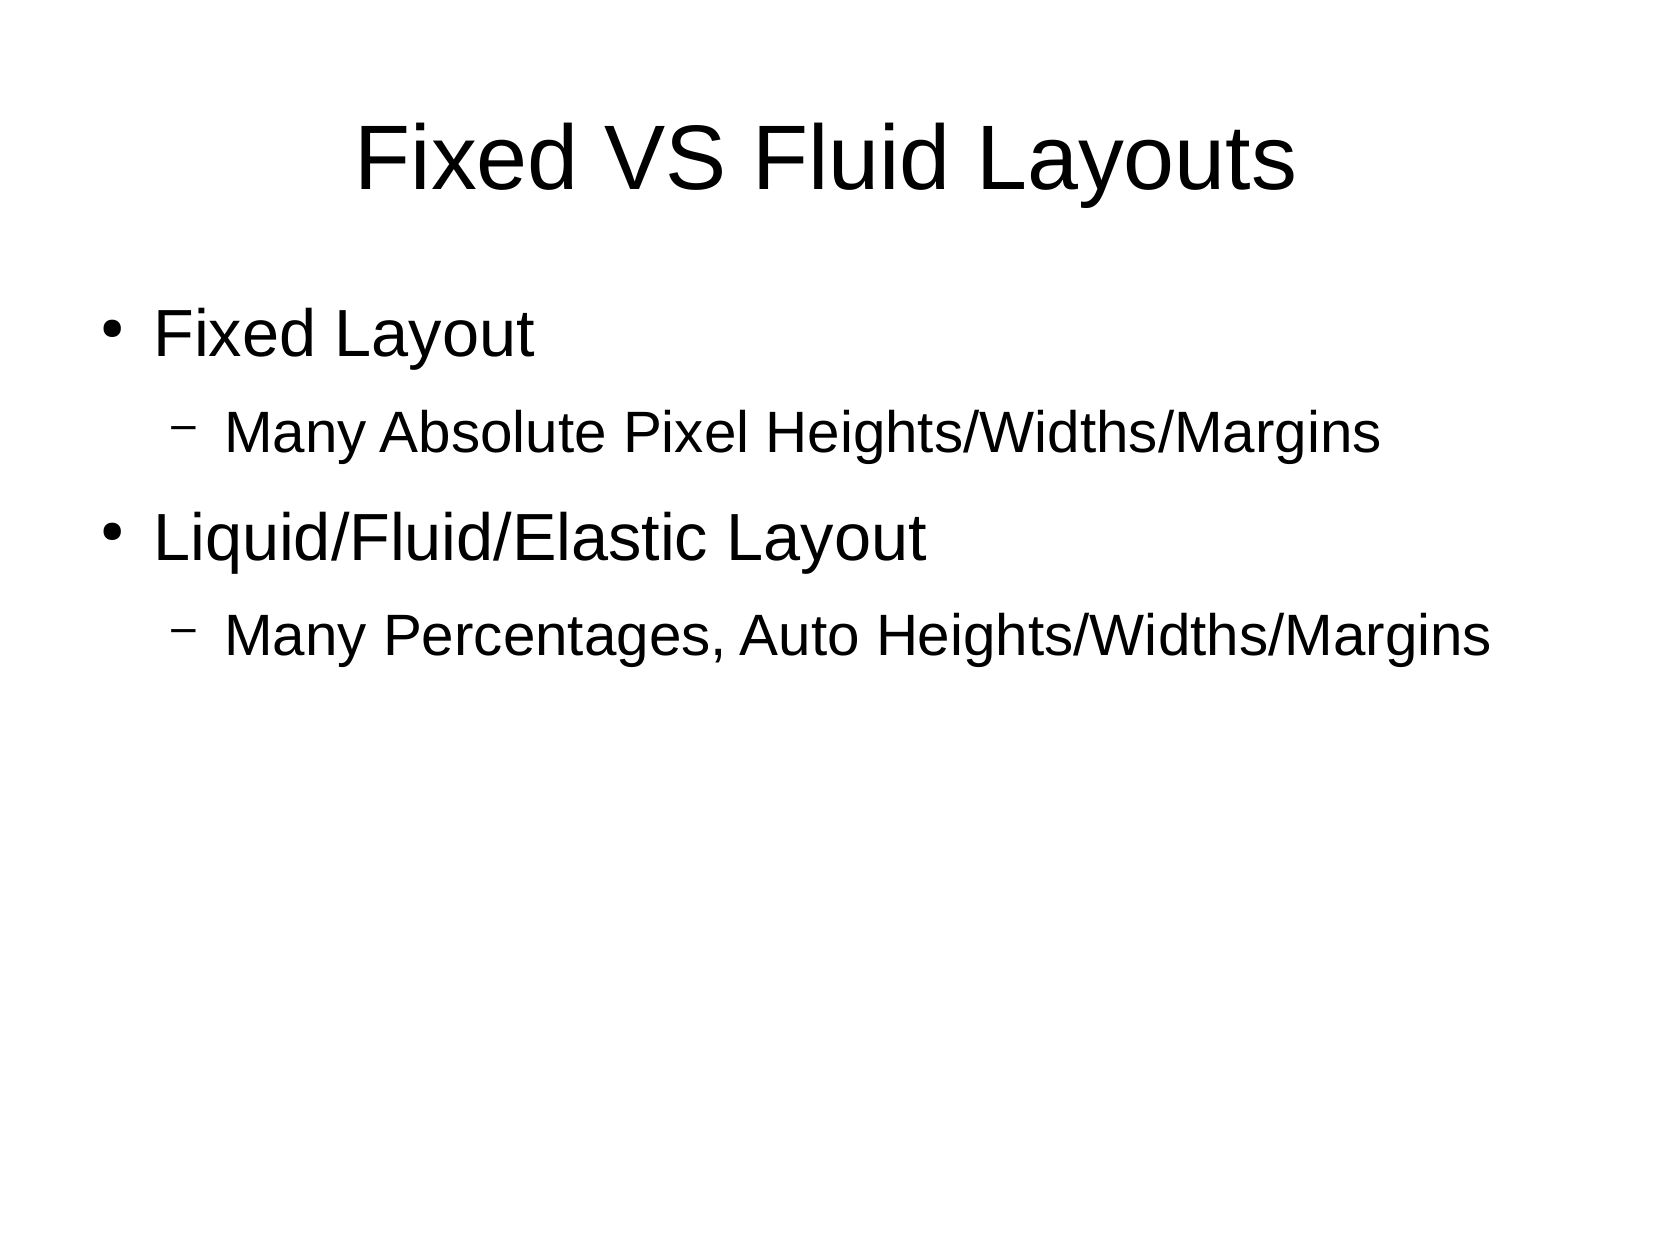

Fixed VS Fluid Layouts
Fixed Layout
Many Absolute Pixel Heights/Widths/Margins
Liquid/Fluid/Elastic Layout
Many Percentages, Auto Heights/Widths/Margins